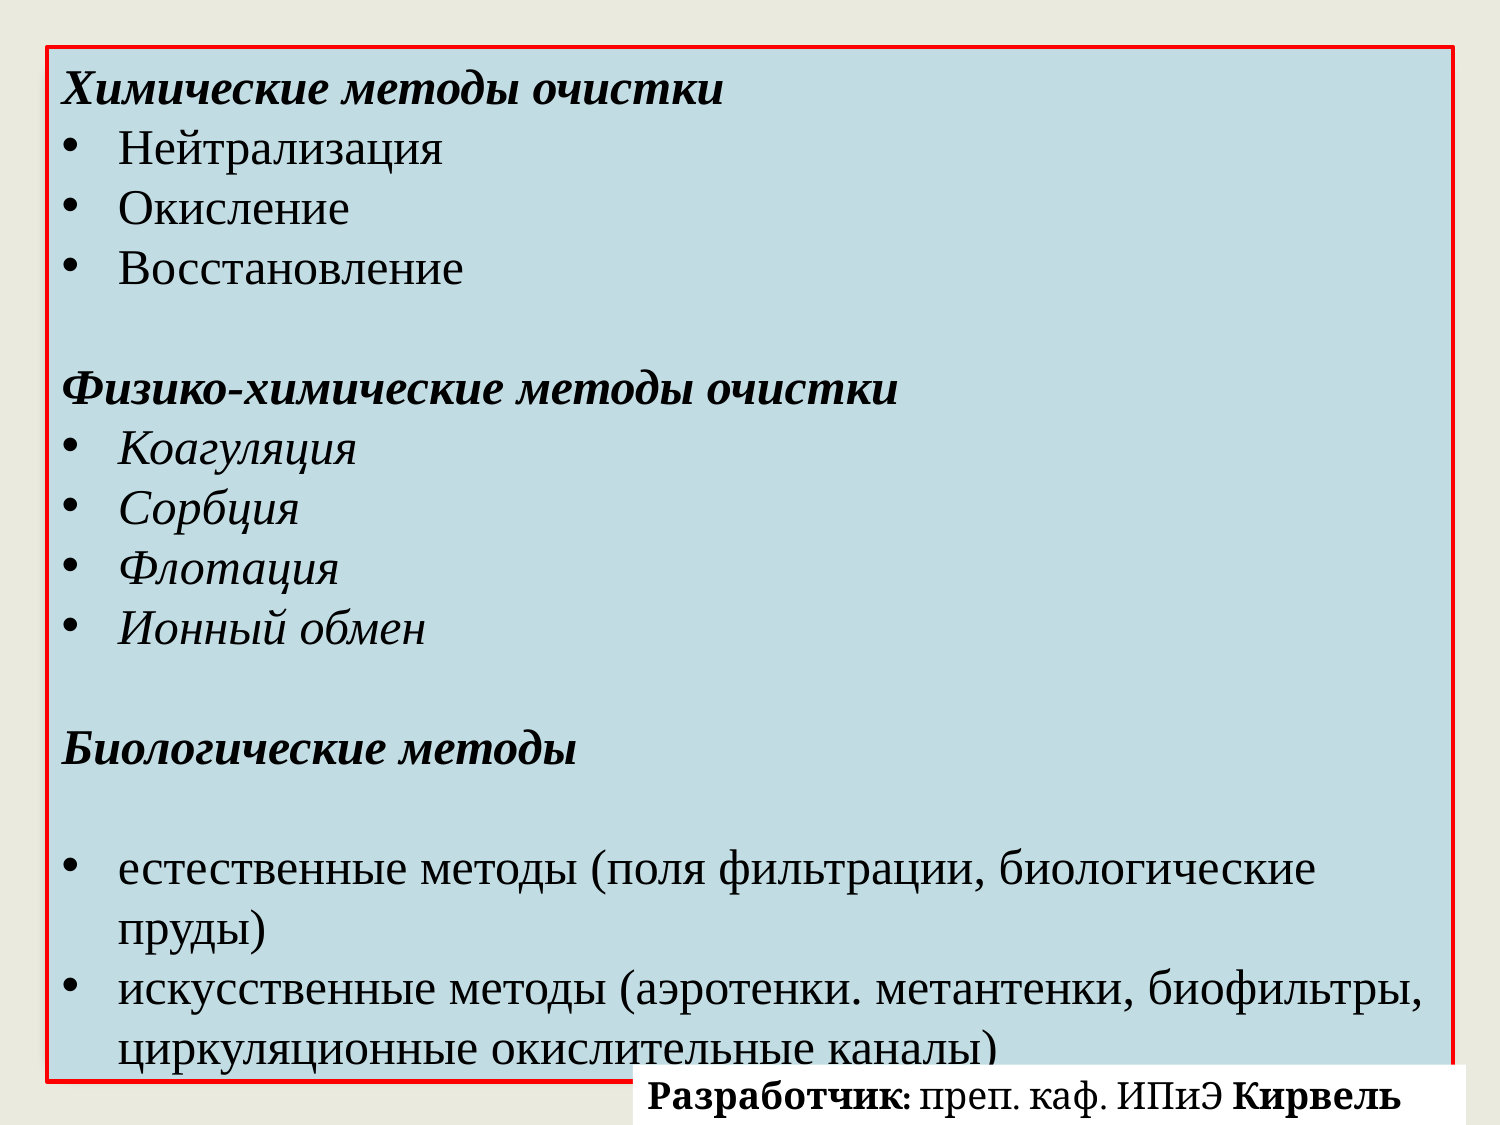

Химические методы очистки
Нейтрализация
Окисление
Восстановление

Физико-химические методы очистки
Коагуляция
Сорбция
Флотация
Ионный обмен

Биологические методы

естественные методы (поля фильтрации, биологические пруды)
искусственные методы (аэротенки. метантенки, биофильтры, циркуляционные окислительные каналы)
Разработчик: преп. каф. ИПиЭ Кирвель П.И.